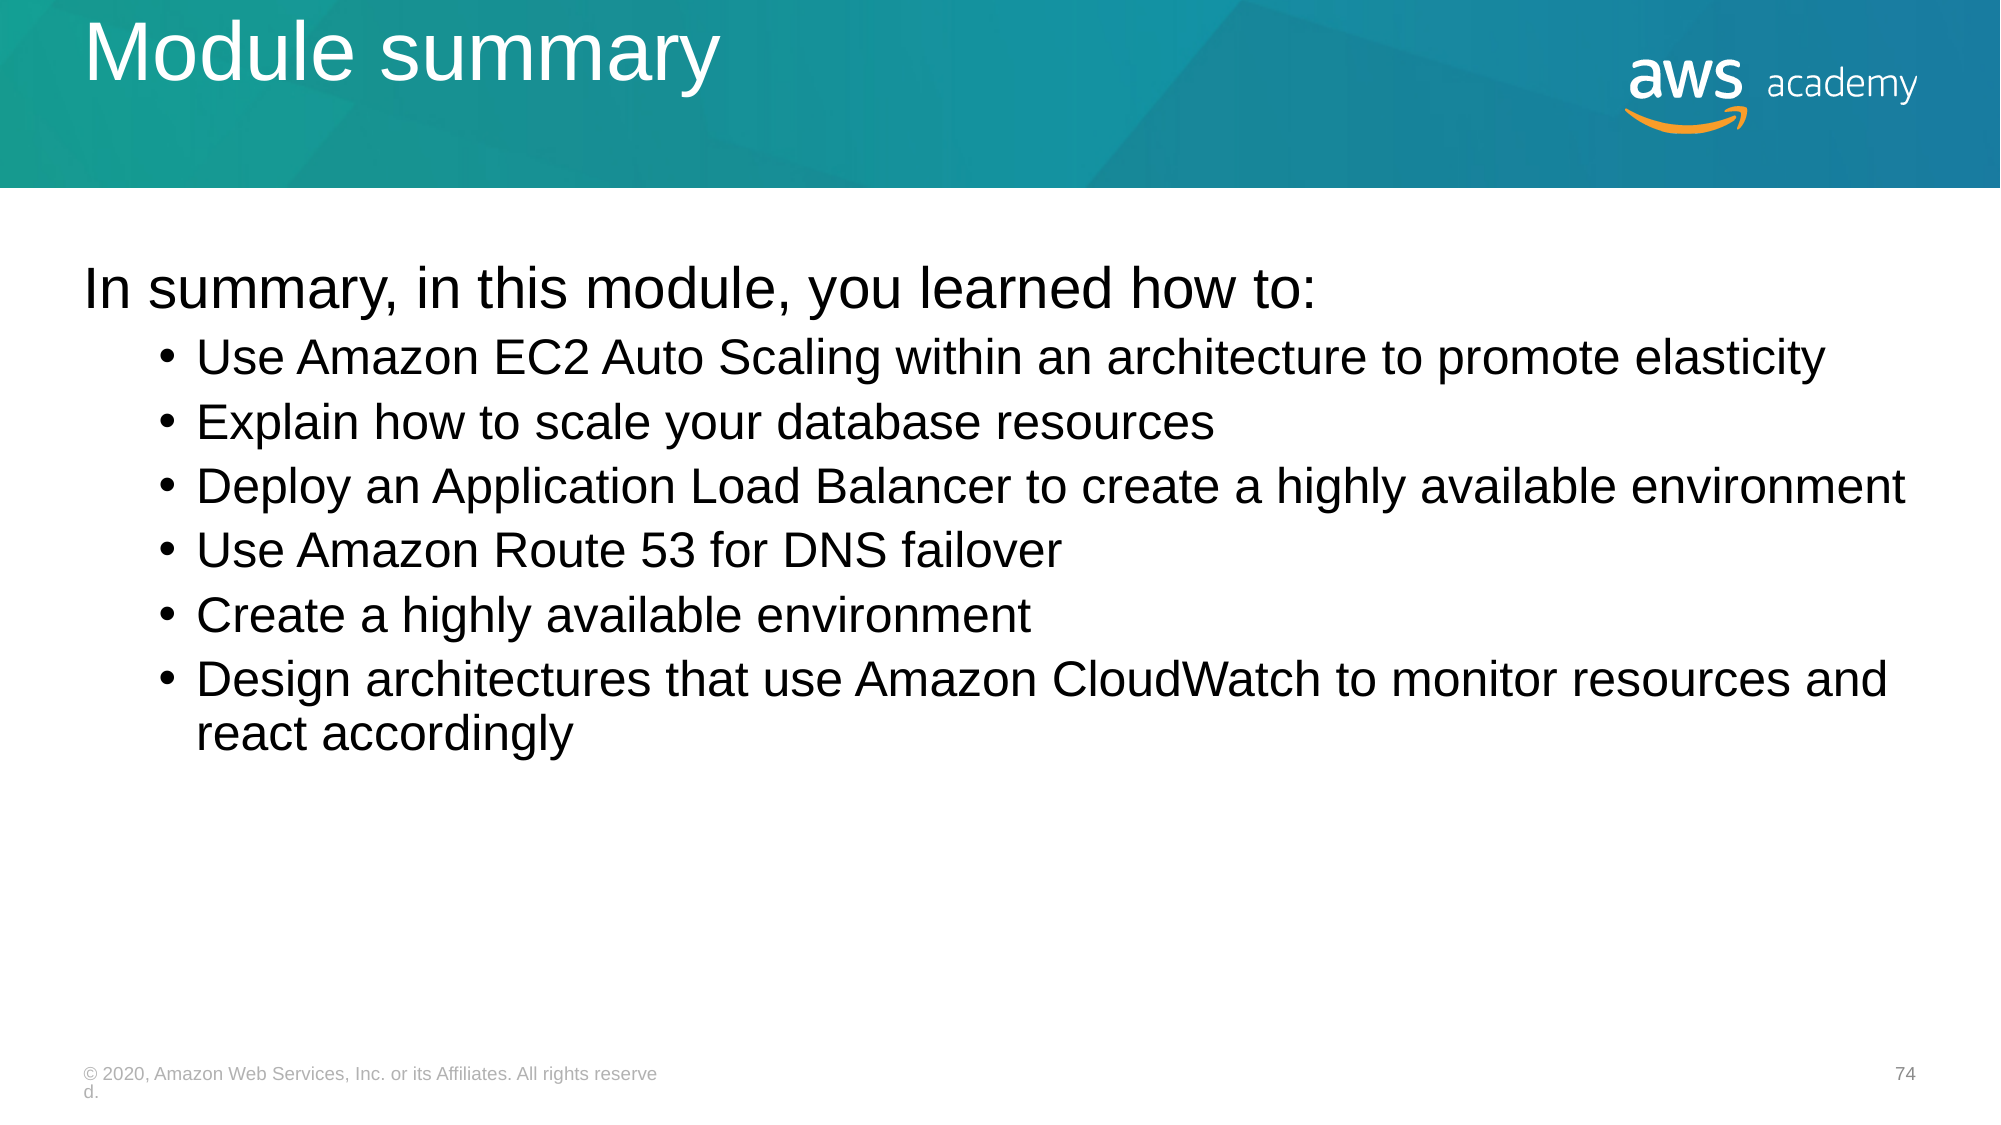

# Module summary
In summary, in this module, you learned how to:
Use Amazon EC2 Auto Scaling within an architecture to promote elasticity
Explain how to scale your database resources
Deploy an Application Load Balancer to create a highly available environment
Use Amazon Route 53 for DNS failover
Create a highly available environment
Design architectures that use Amazon CloudWatch to monitor resources and react accordingly
© 2020, Amazon Web Services, Inc. or its Affiliates. All rights reserved.
74